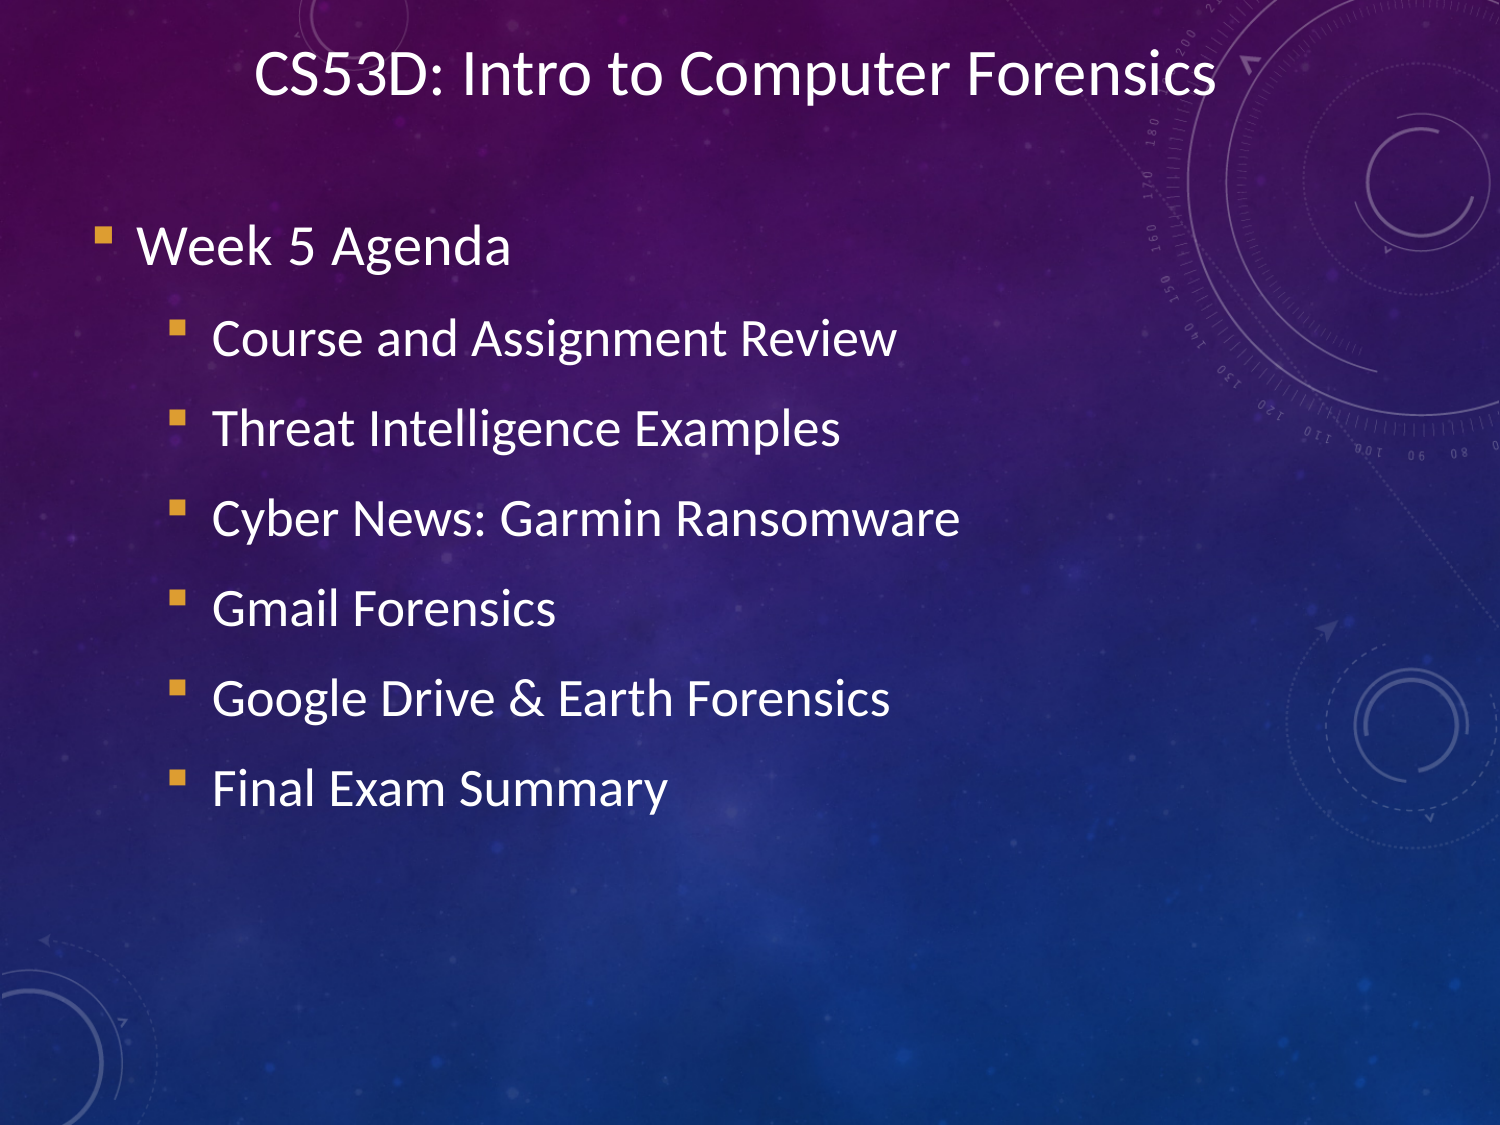

CS53D: Intro to Computer Forensics
Week 5 Agenda
Course and Assignment Review
Threat Intelligence Examples
Cyber News: Garmin Ransomware
Gmail Forensics
Google Drive & Earth Forensics
Final Exam Summary